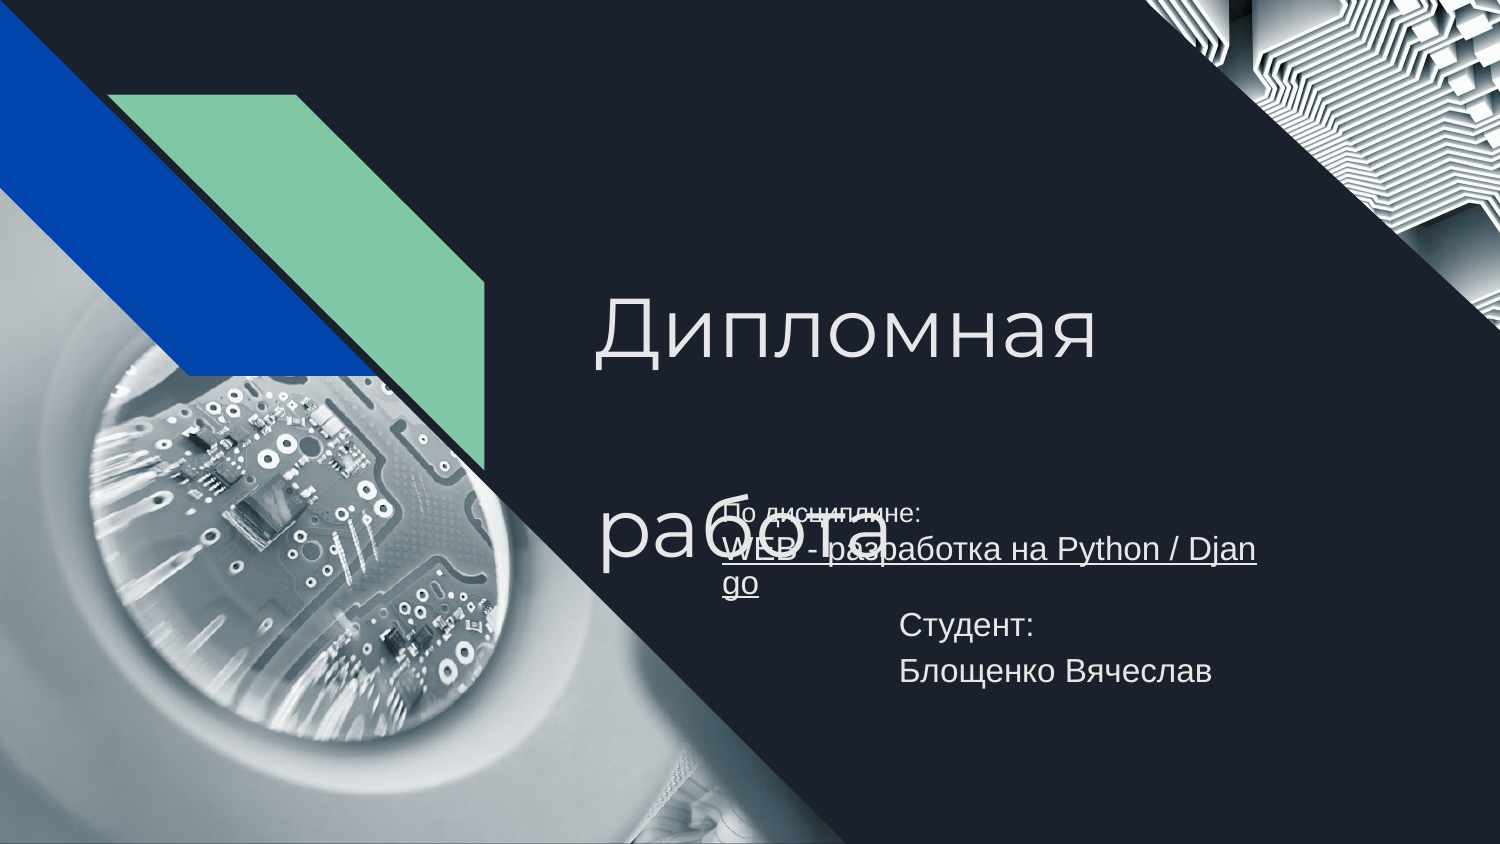

# Дипломная
				работа
По дисциплине:
WEB - разработка на Python / Django

Студент:
Блощенко Вячеслав